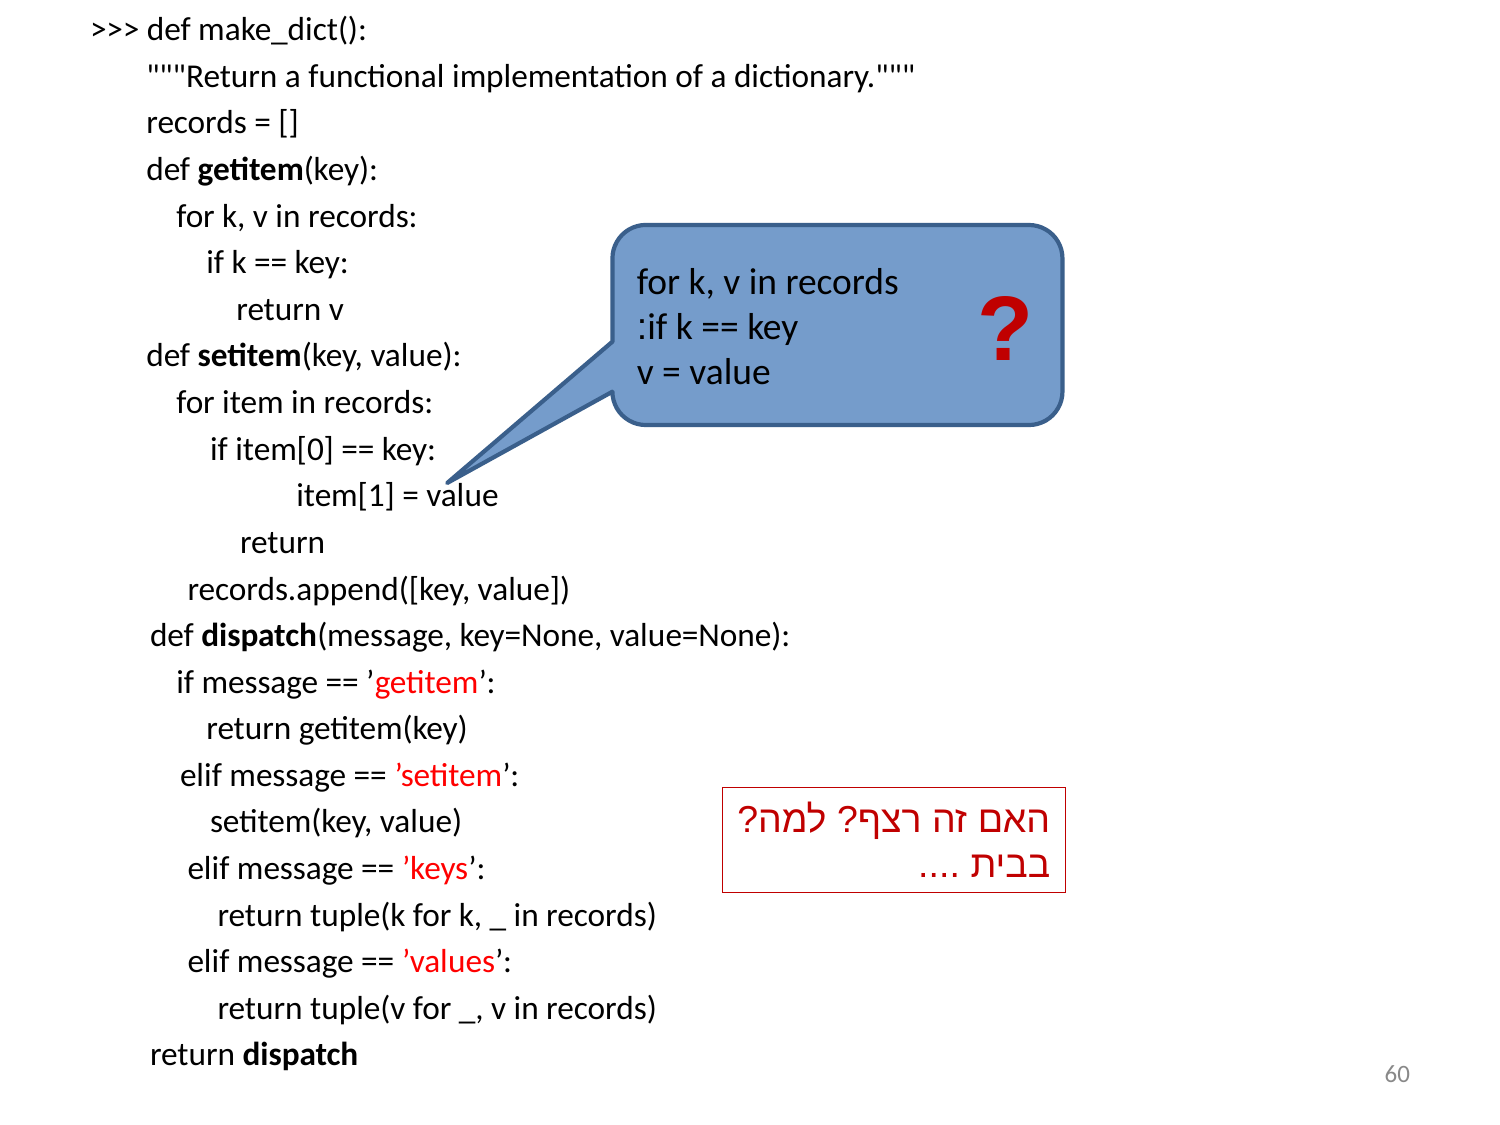

>>> def make_dict():
	"""Return a functional implementation of a dictionary."""
	records = []
	def getitem(key):
	    for k, v in records:
	        if k == key:
	            return v
	def setitem(key, value):
	    for item in records:
                if item[0] == key:
       		item[1] = value
                    return
             records.append([key, value])
        def dispatch(message, key=None, value=None):
	    if message == ’getitem’:
 	        return getitem(key)
            elif message == ’setitem’:
                setitem(key, value)
             elif message == ’keys’:
                 return tuple(k for k, _ in records)
             elif message == ’values’:
                 return tuple(v for _, v in records)
        return dispatch
for k, v in records
	      if k == key:
	            v = value
?
האם זה רצף? למה?
בבית ....
60